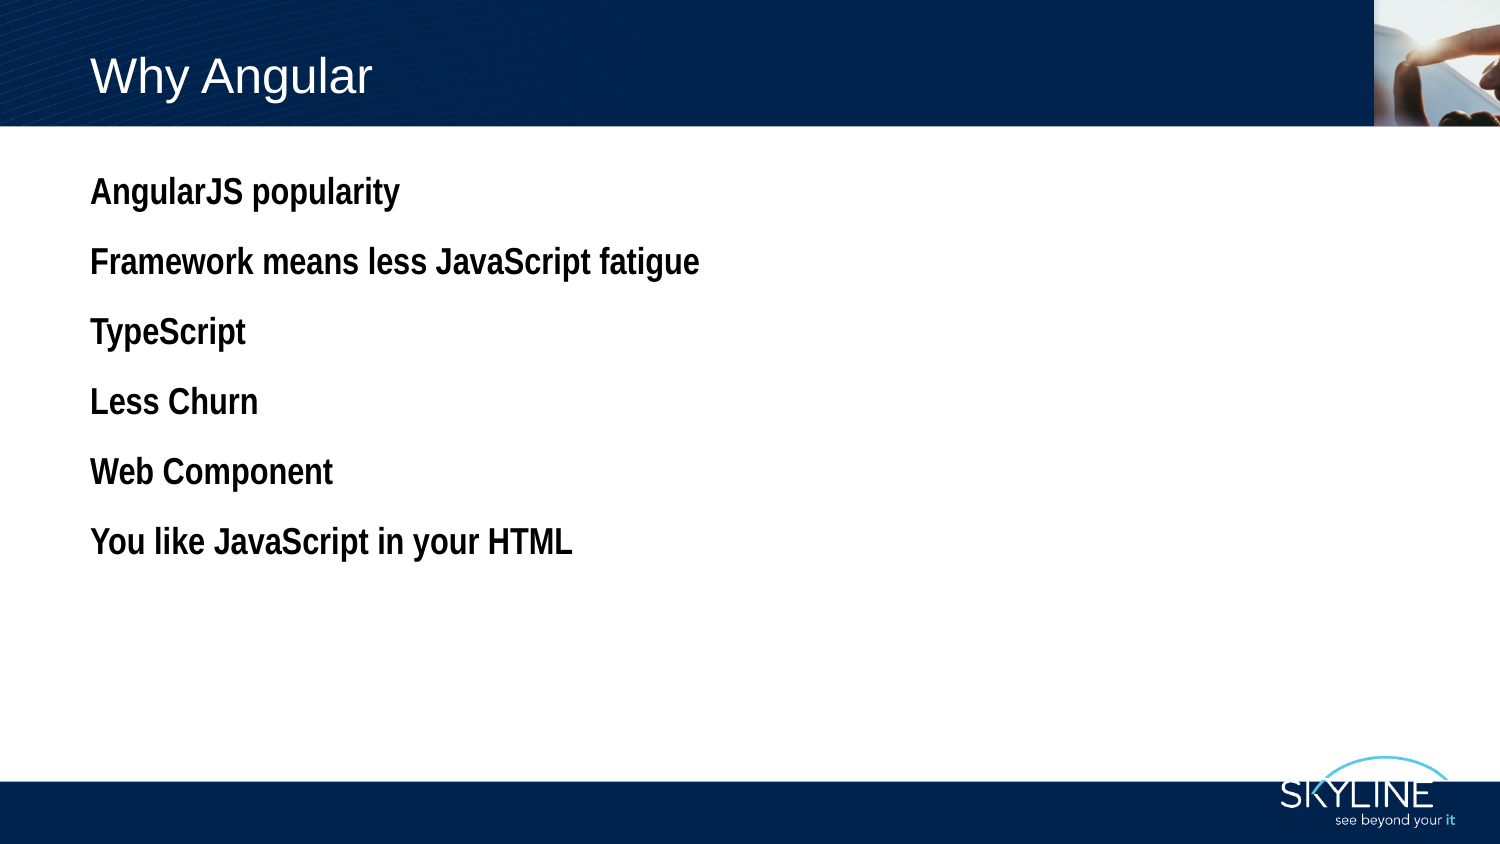

# Why Angular
AngularJS popularity
Framework means less JavaScript fatigue
TypeScript
Less Churn
Web Component
You like JavaScript in your HTML